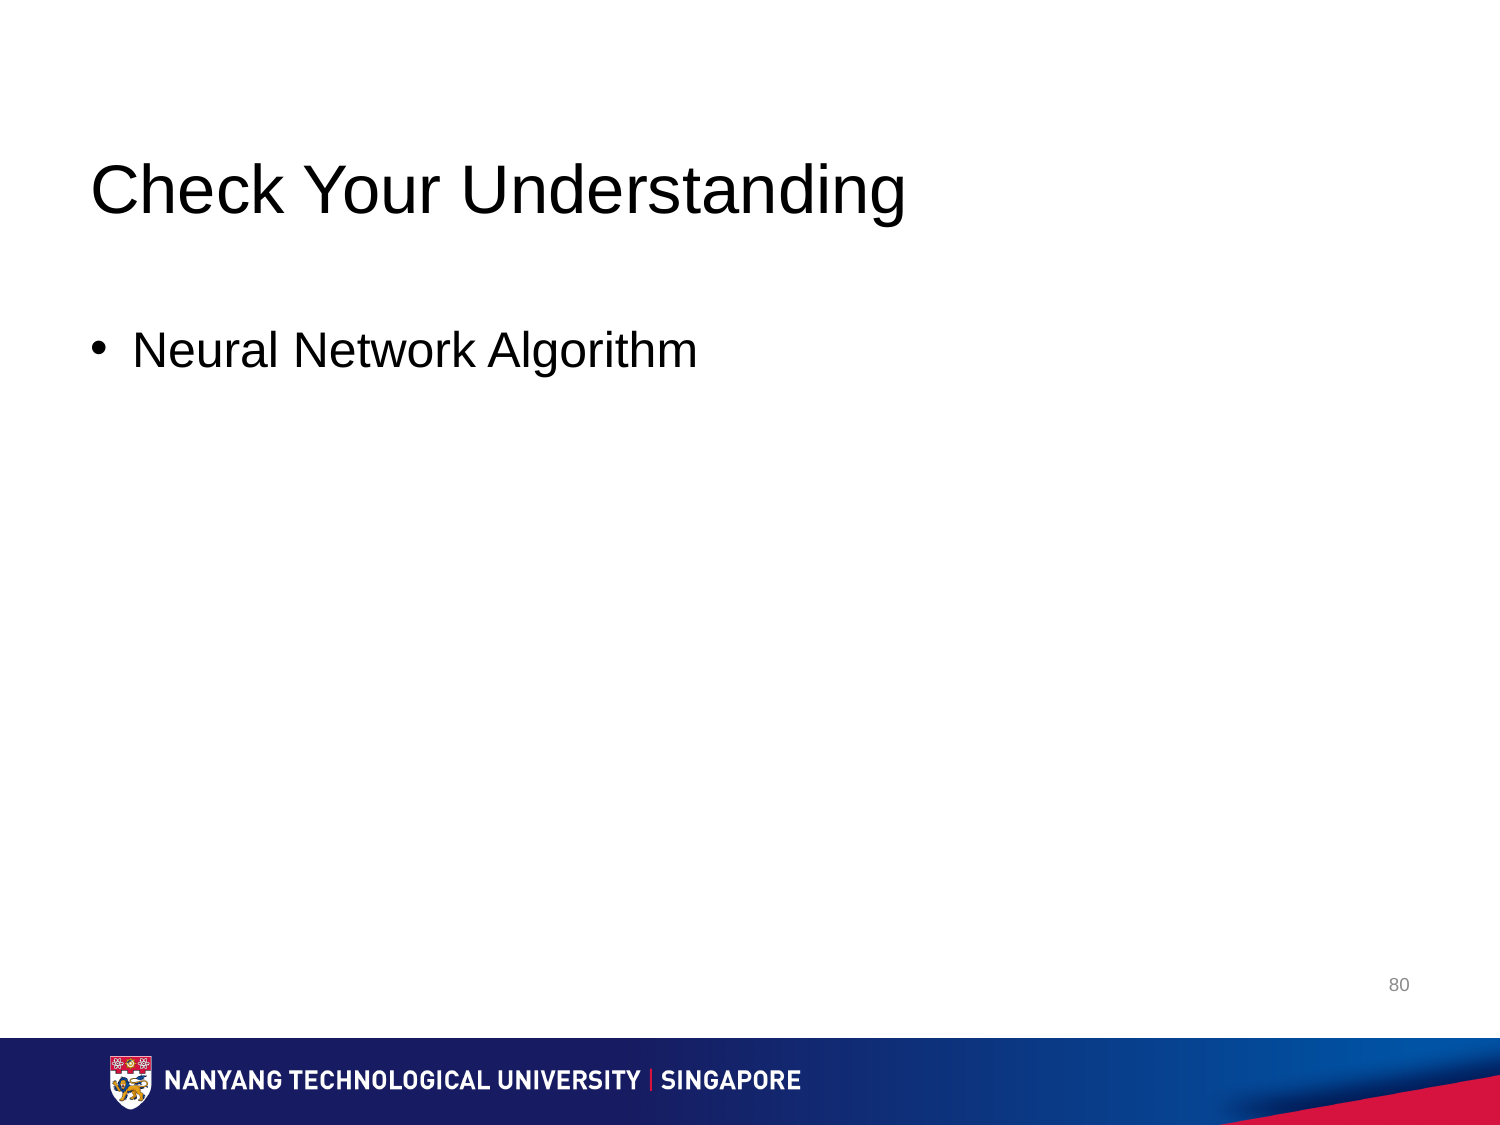

# Check Your Understanding
Neural Network Algorithm
80